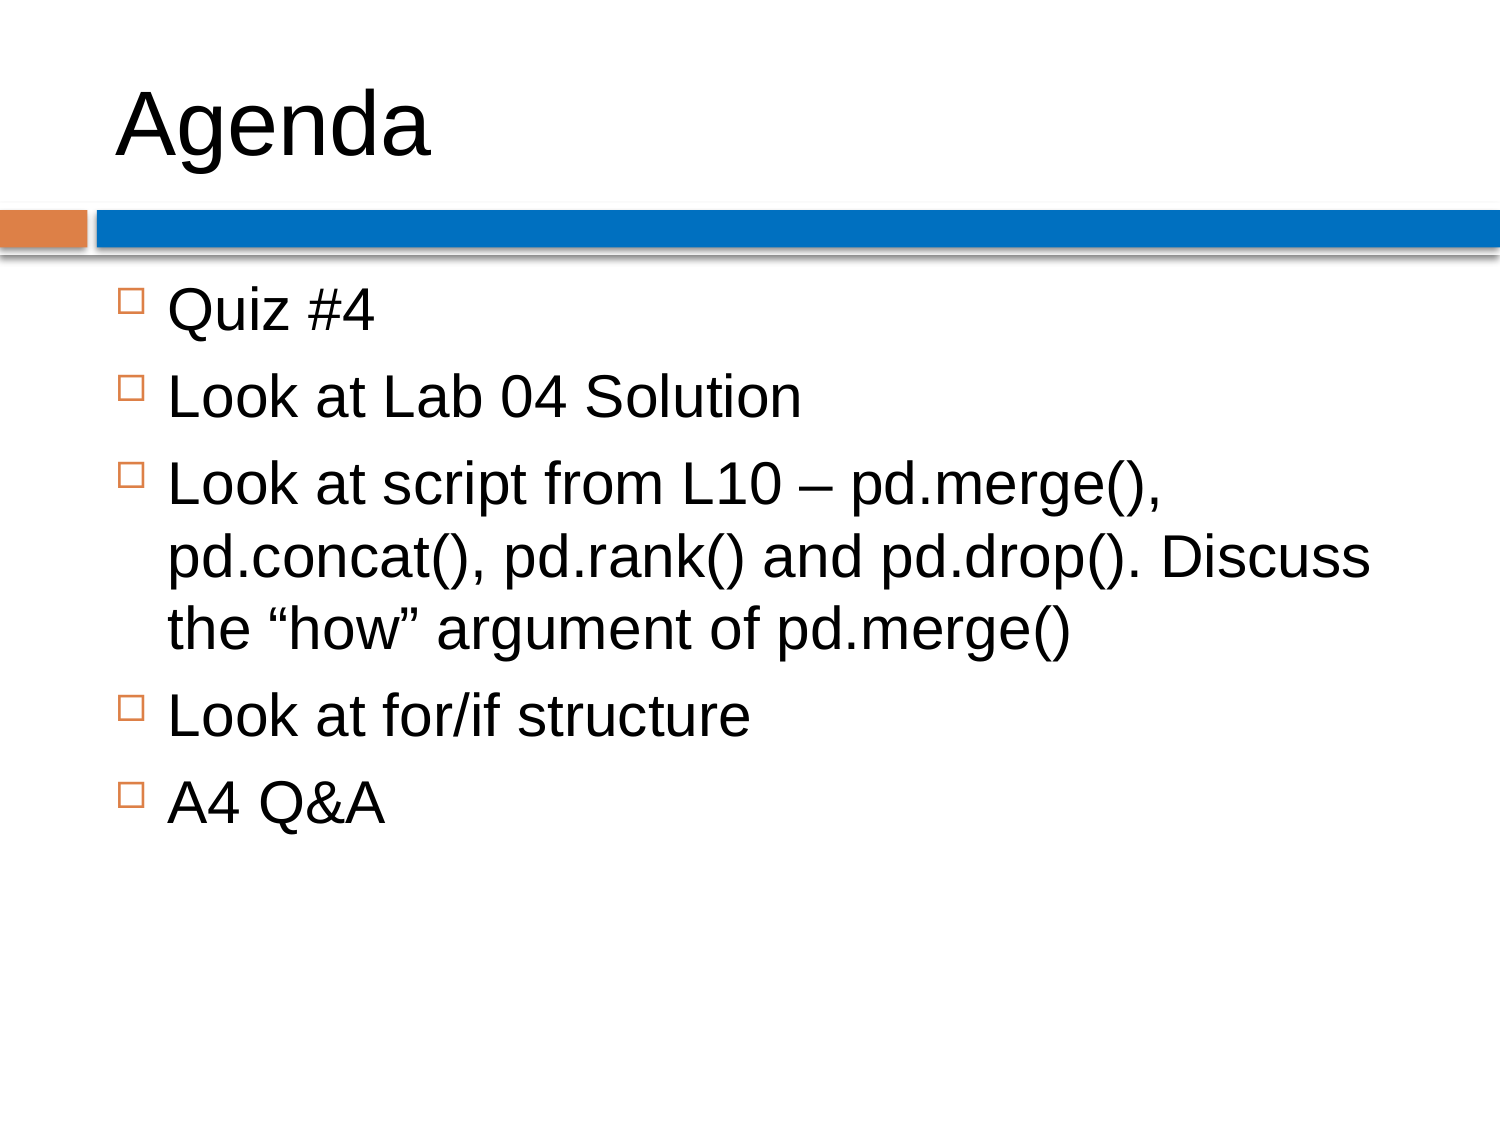

# Agenda
Quiz #4
Look at Lab 04 Solution
Look at script from L10 – pd.merge(), pd.concat(), pd.rank() and pd.drop(). Discuss the “how” argument of pd.merge()
Look at for/if structure
A4 Q&A